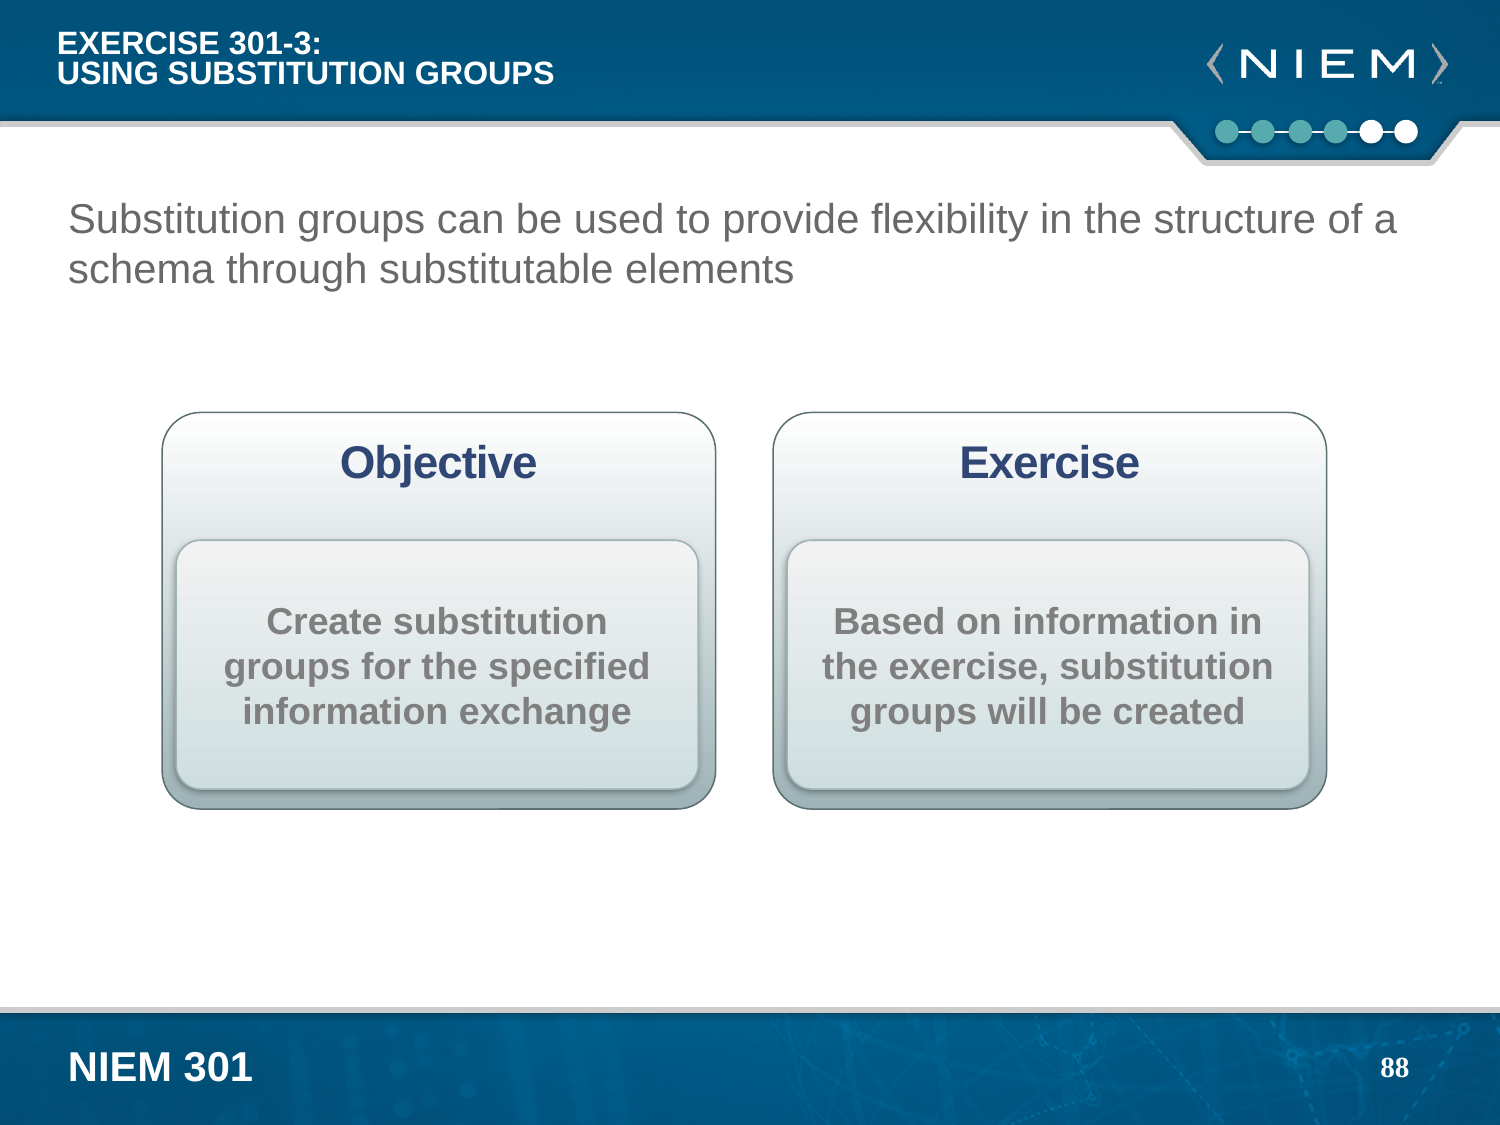

# Exercise 301-3: Using Substitution Groups

Substitution groups can be used to provide flexibility in the structure of a schema through substitutable elements
Exercise
Based on information in the exercise, substitution groups will be created
Objective
Create substitution groups for the specified information exchange
88